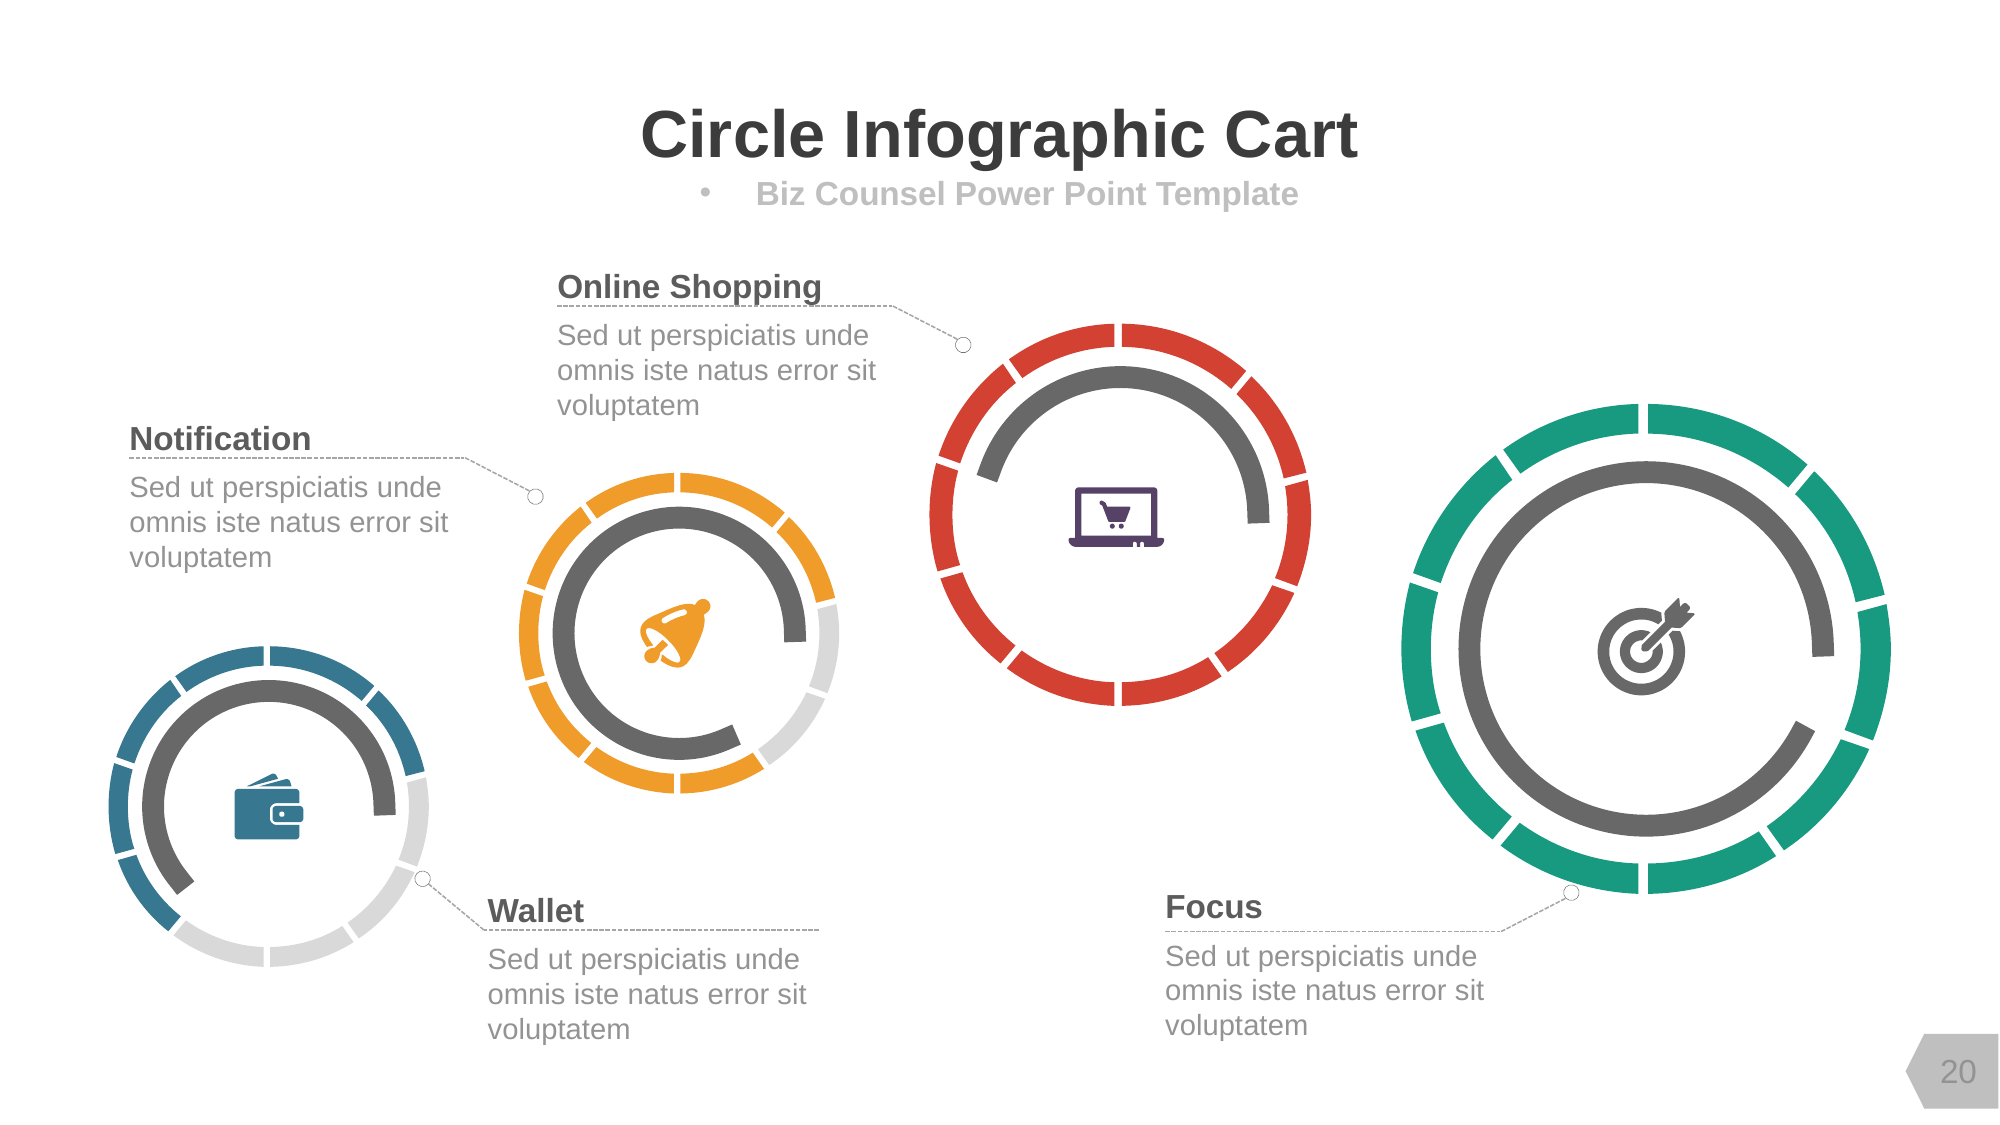

Circle Infographic Cart
Biz Counsel Power Point Template
Online Shopping

Sed ut perspiciatis unde omnis iste natus error sit voluptatem

Notification

Sed ut perspiciatis unde omnis iste natus error sit voluptatem

Focus
Wallet
Sed ut perspiciatis unde omnis iste natus error sit voluptatem
Sed ut perspiciatis unde omnis iste natus error sit voluptatem